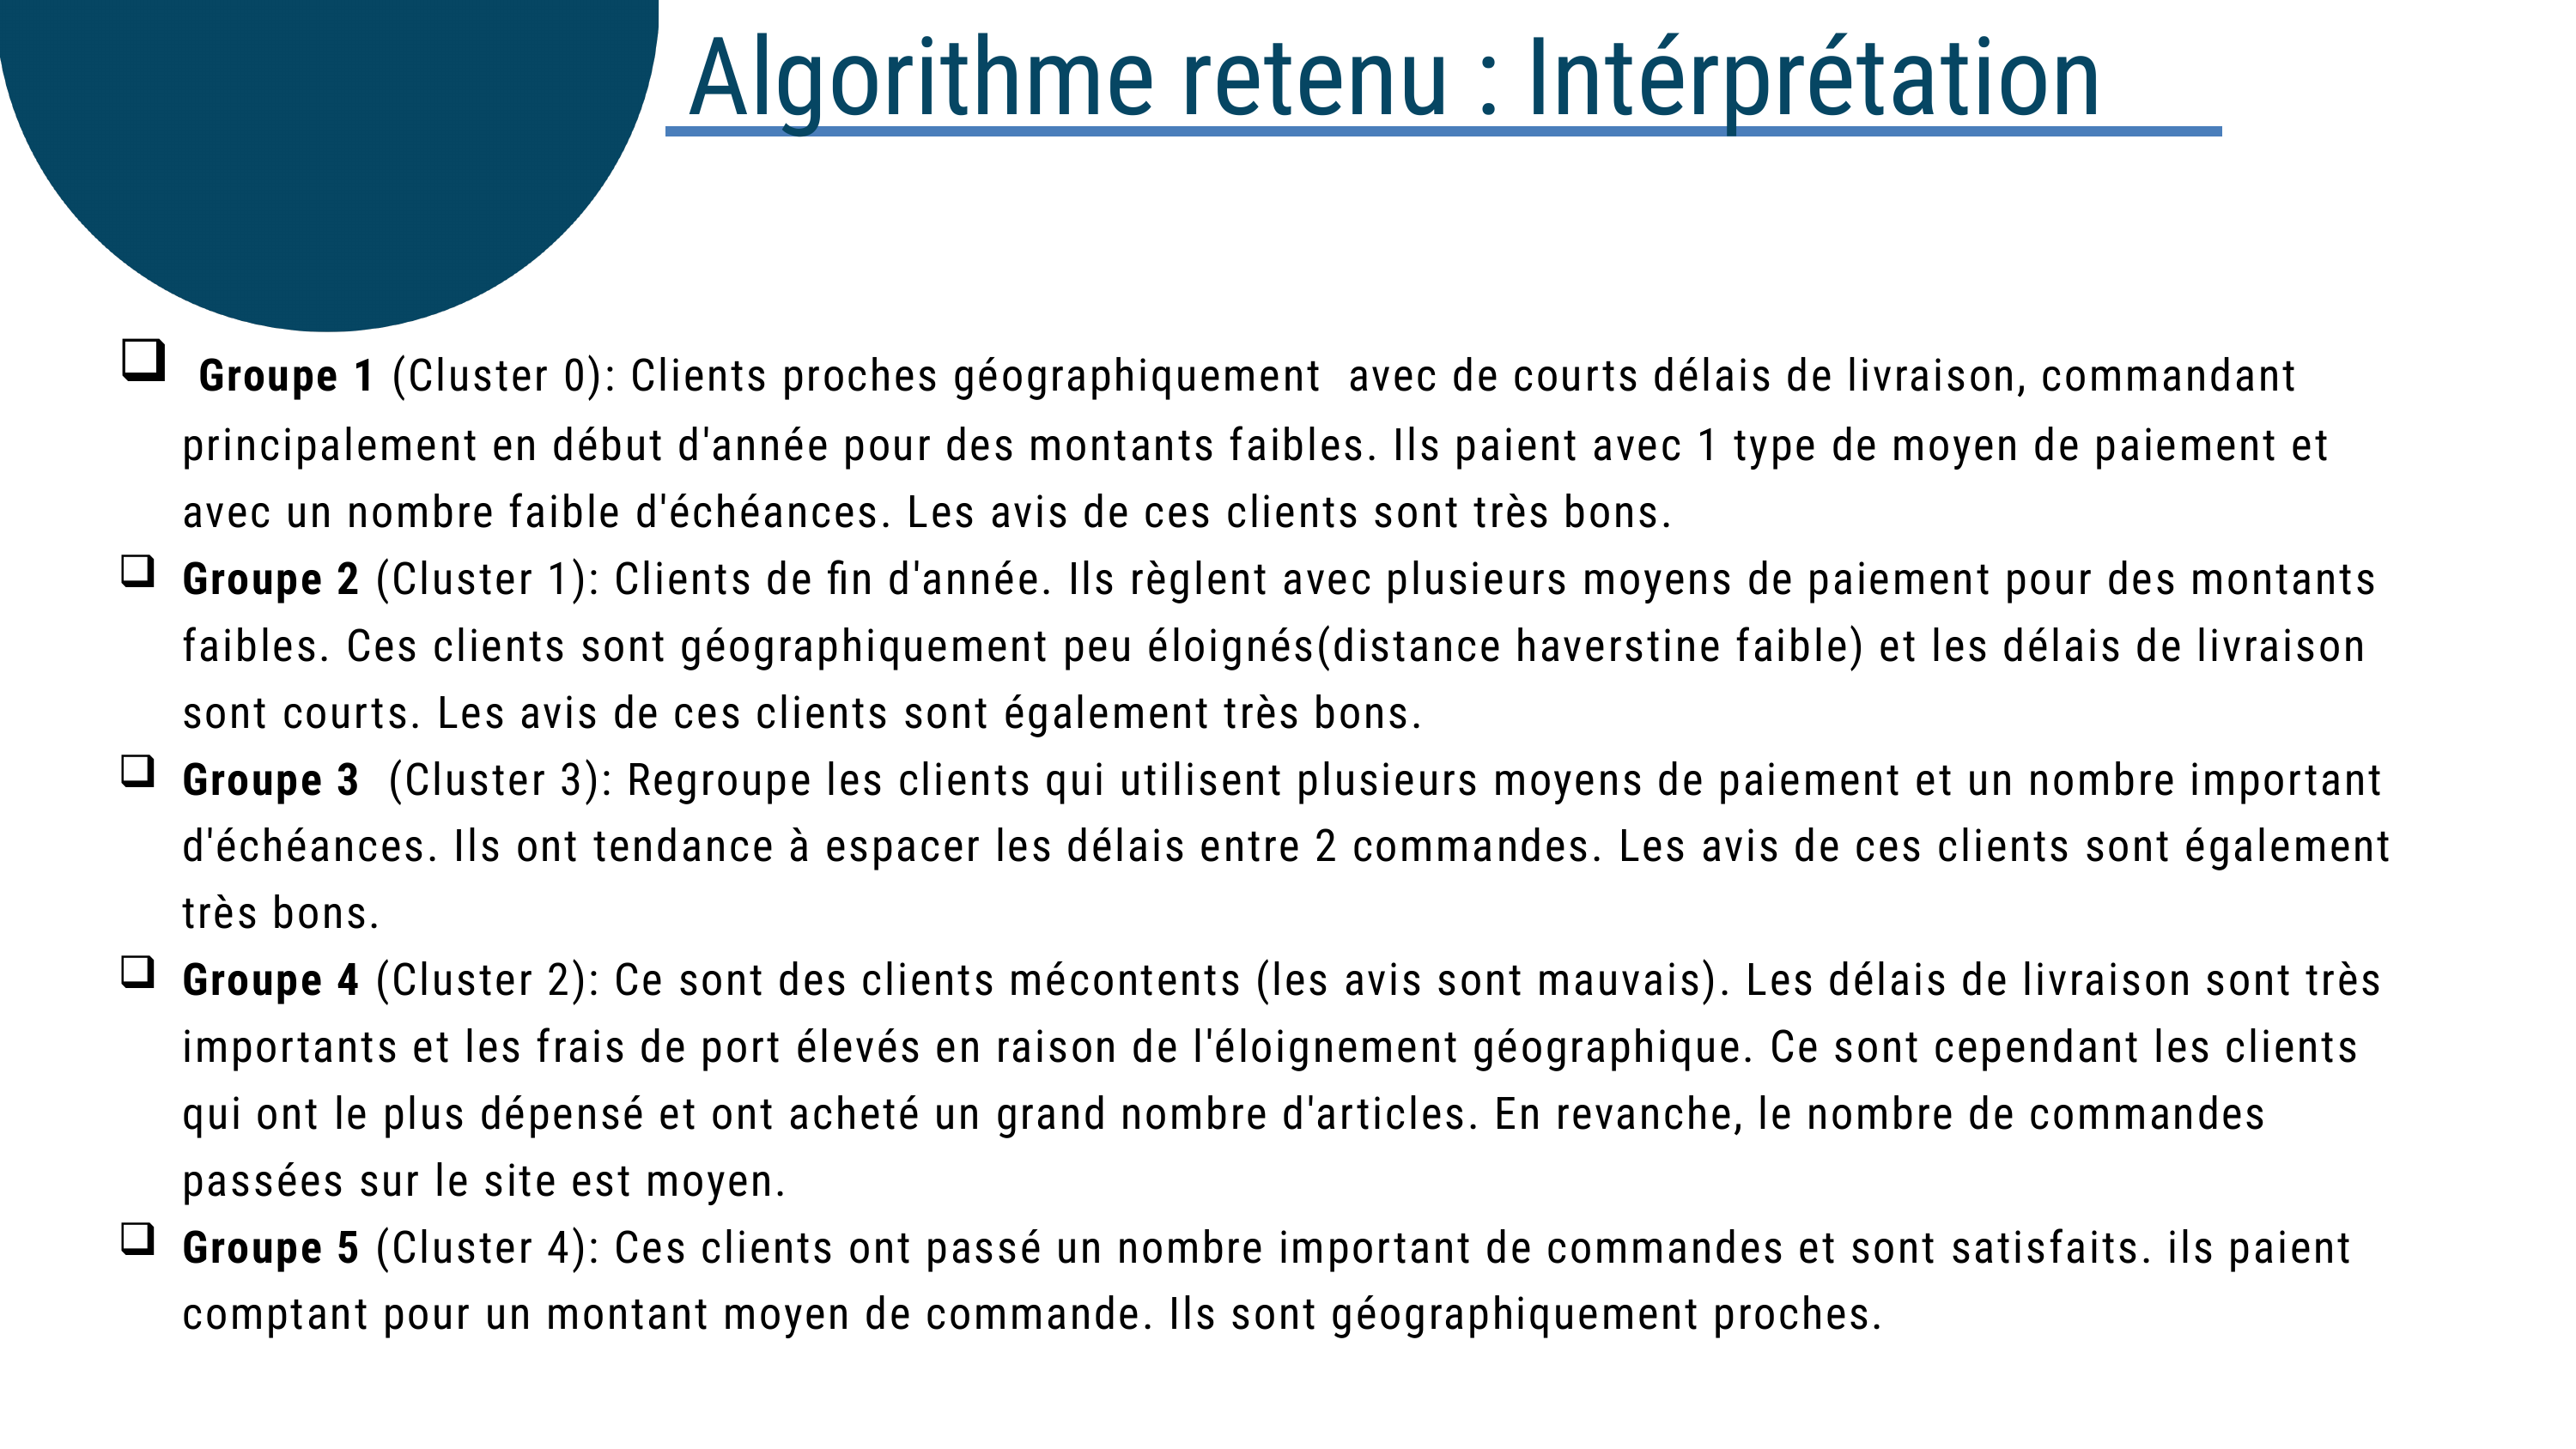

Algorithme retenu : Intérprétation
DATA
 Groupe 1 (Cluster 0): Clients proches géographiquement  avec de courts délais de livraison, commandant principalement en début d'année pour des montants faibles. Ils paient avec 1 type de moyen de paiement et avec un nombre faible d'échéances. Les avis de ces clients sont très bons.
Groupe 2 (Cluster 1): Clients de fin d'année. Ils règlent avec plusieurs moyens de paiement pour des montants faibles. Ces clients sont géographiquement peu éloignés(distance haverstine faible) et les délais de livraison sont courts. Les avis de ces clients sont également très bons.
Groupe 3  (Cluster 3): Regroupe les clients qui utilisent plusieurs moyens de paiement et un nombre important d'échéances. Ils ont tendance à espacer les délais entre 2 commandes. Les avis de ces clients sont également très bons.
Groupe 4 (Cluster 2): Ce sont des clients mécontents (les avis sont mauvais). Les délais de livraison sont très importants et les frais de port élevés en raison de l'éloignement géographique. Ce sont cependant les clients qui ont le plus dépensé et ont acheté un grand nombre d'articles. En revanche, le nombre de commandes passées sur le site est moyen.
Groupe 5 (Cluster 4): Ces clients ont passé un nombre important de commandes et sont satisfaits. ils paient comptant pour un montant moyen de commande. Ils sont géographiquement proches.